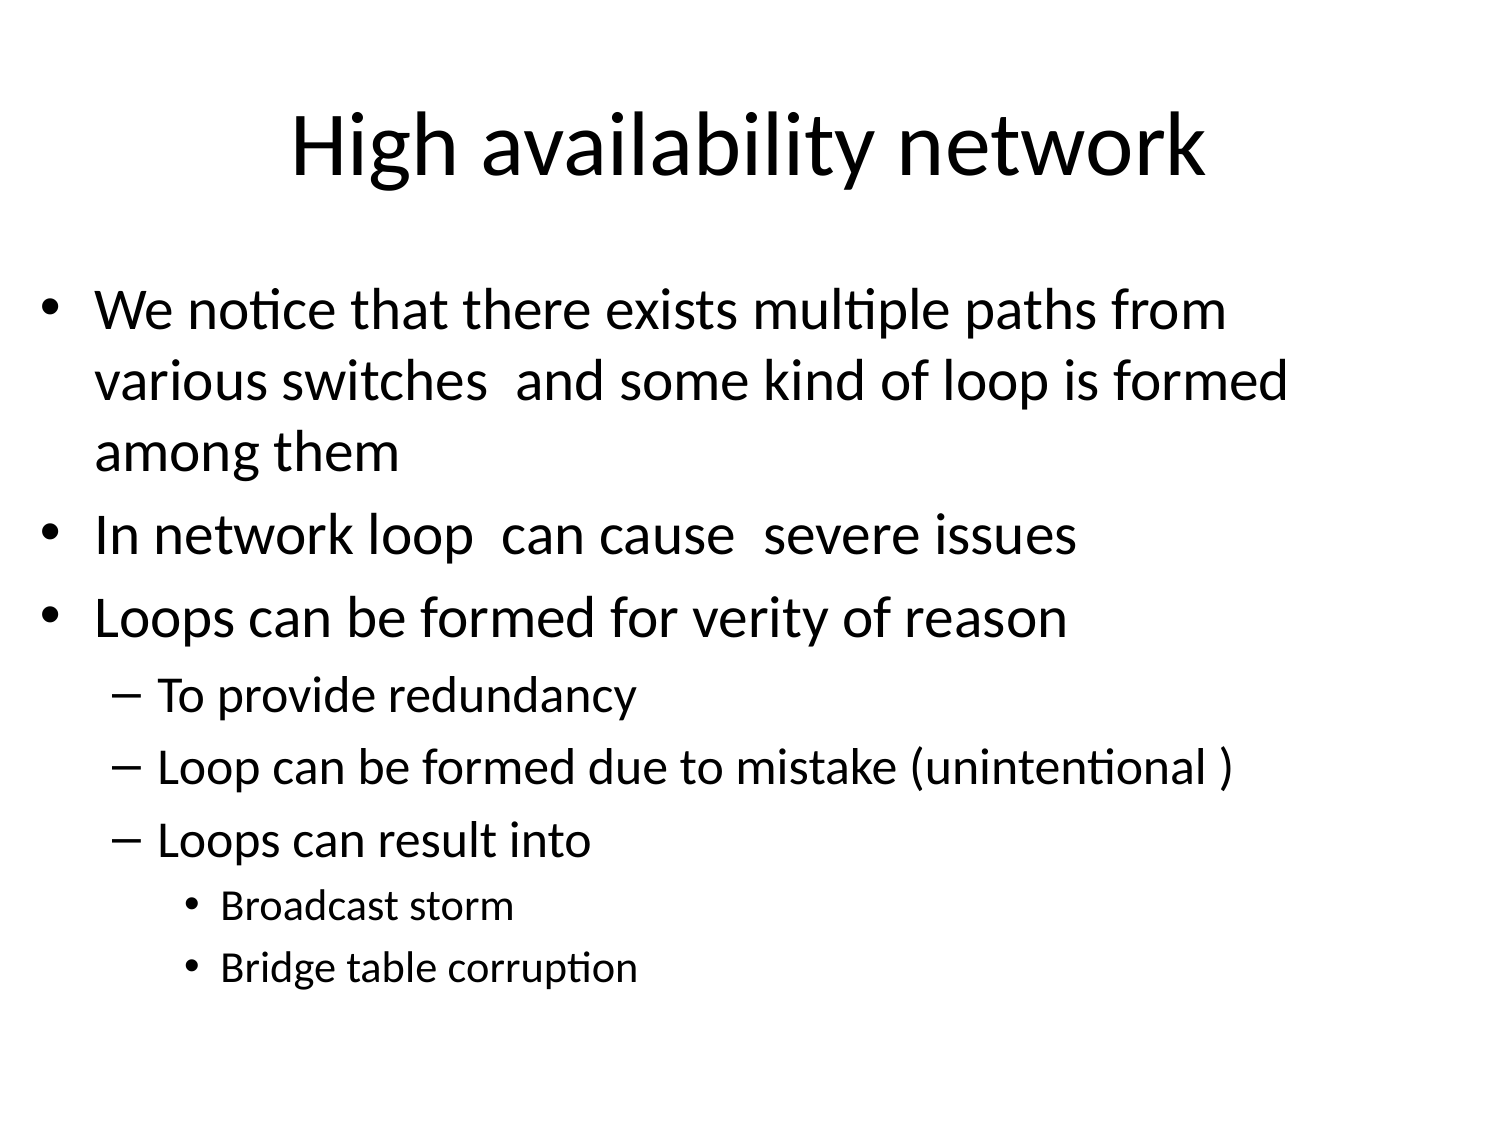

# High availability network
We notice that there exists multiple paths from various switches  and some kind of loop is formed among them
In network loop  can cause  severe issues
Loops can be formed for verity of reason
To provide redundancy
Loop can be formed due to mistake (unintentional )
Loops can result into
Broadcast storm
Bridge table corruption